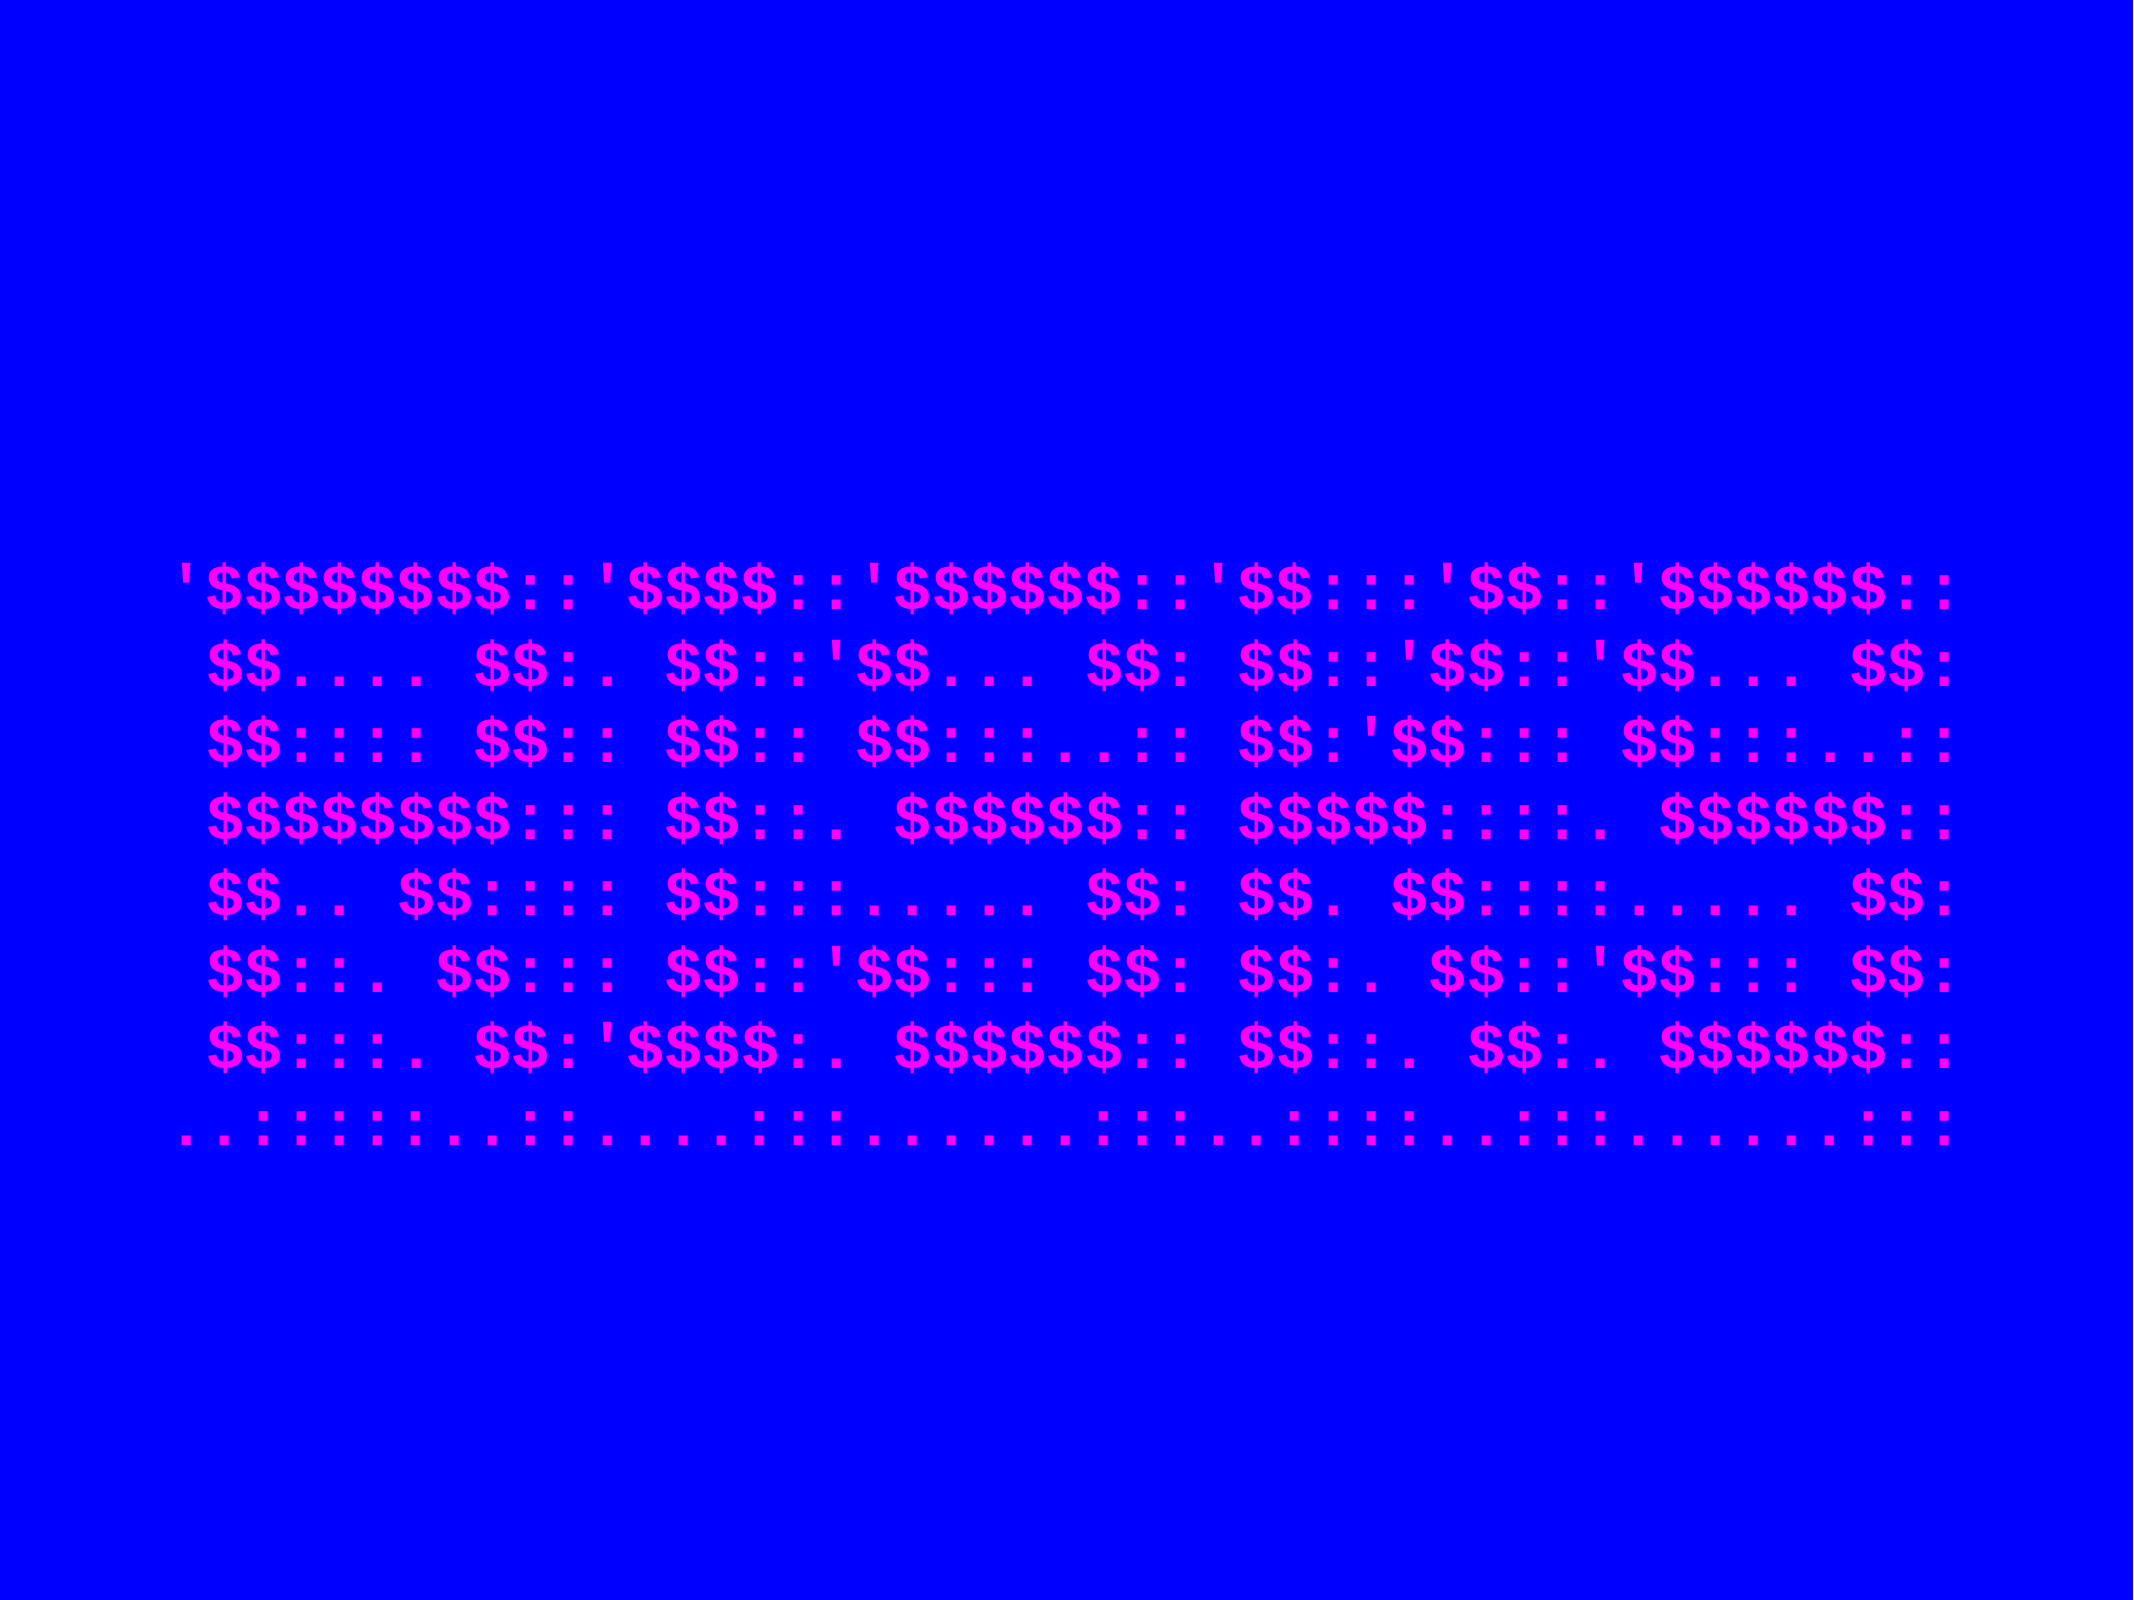

# '$$$$$$$$::'$$$$::'$$$$$$::'$$:::'$$::'$$$$$$::
 $$.... $$:. $$::'$$... $$: $$::'$$::'$$... $$:
 $$:::: $$:: $$:: $$:::..:: $$:'$$::: $$:::..::
 $$$$$$$$::: $$::. $$$$$$:: $$$$$::::. $$$$$$::
 $$.. $$:::: $$:::..... $$: $$. $$::::..... $$:
 $$::. $$::: $$::'$$::: $$: $$:. $$::'$$::: $$:
 $$:::. $$:'$$$$:. $$$$$$:: $$::. $$:. $$$$$$::
..:::::..::....:::......:::..::::..:::......:::